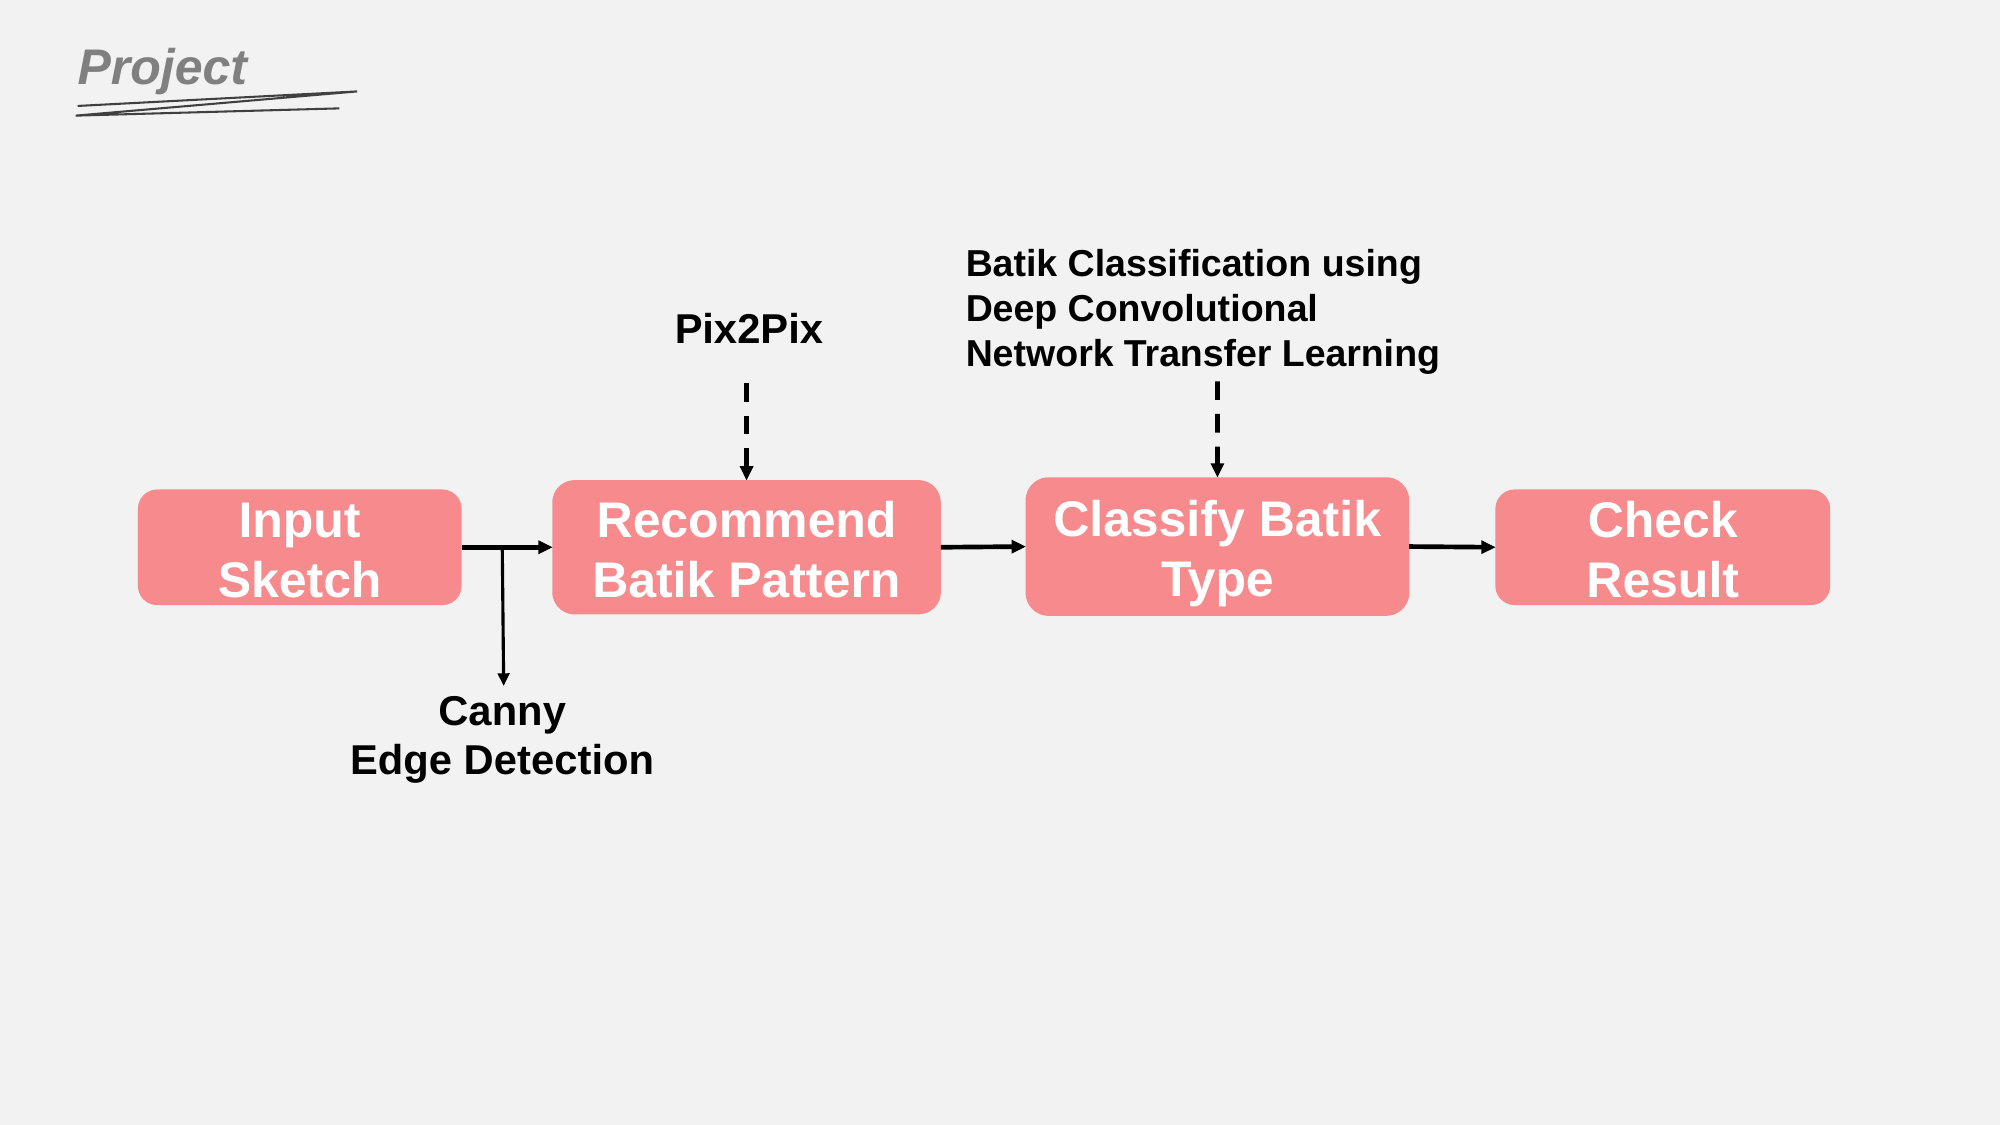

Project

Batik Classification using Deep Convolutional
Network Transfer Learning
Pix2Pix
Classify Batik Type
Recommend Batik Pattern
Check Result
Input Sketch
Canny
Edge Detection